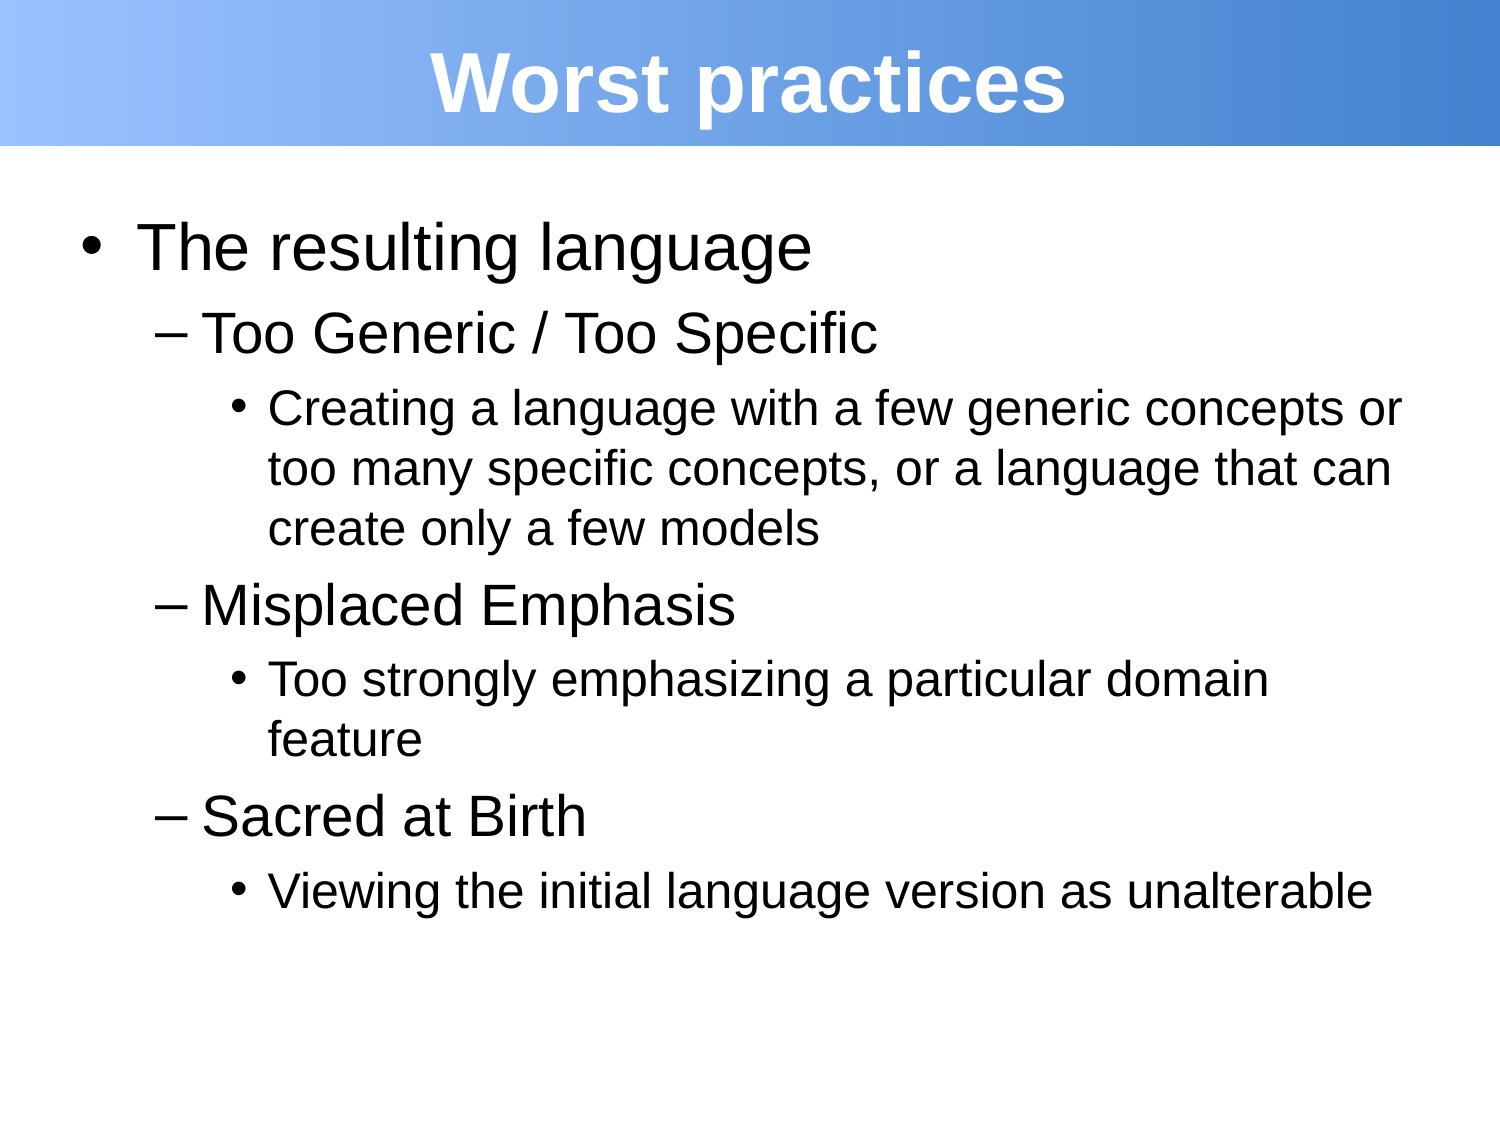

# Worst practices
The resulting language
Too Generic / Too Specific
Creating a language with a few generic concepts or too many specific concepts, or a language that can create only a few models
Misplaced Emphasis
Too strongly emphasizing a particular domain feature
Sacred at Birth
Viewing the initial language version as unalterable